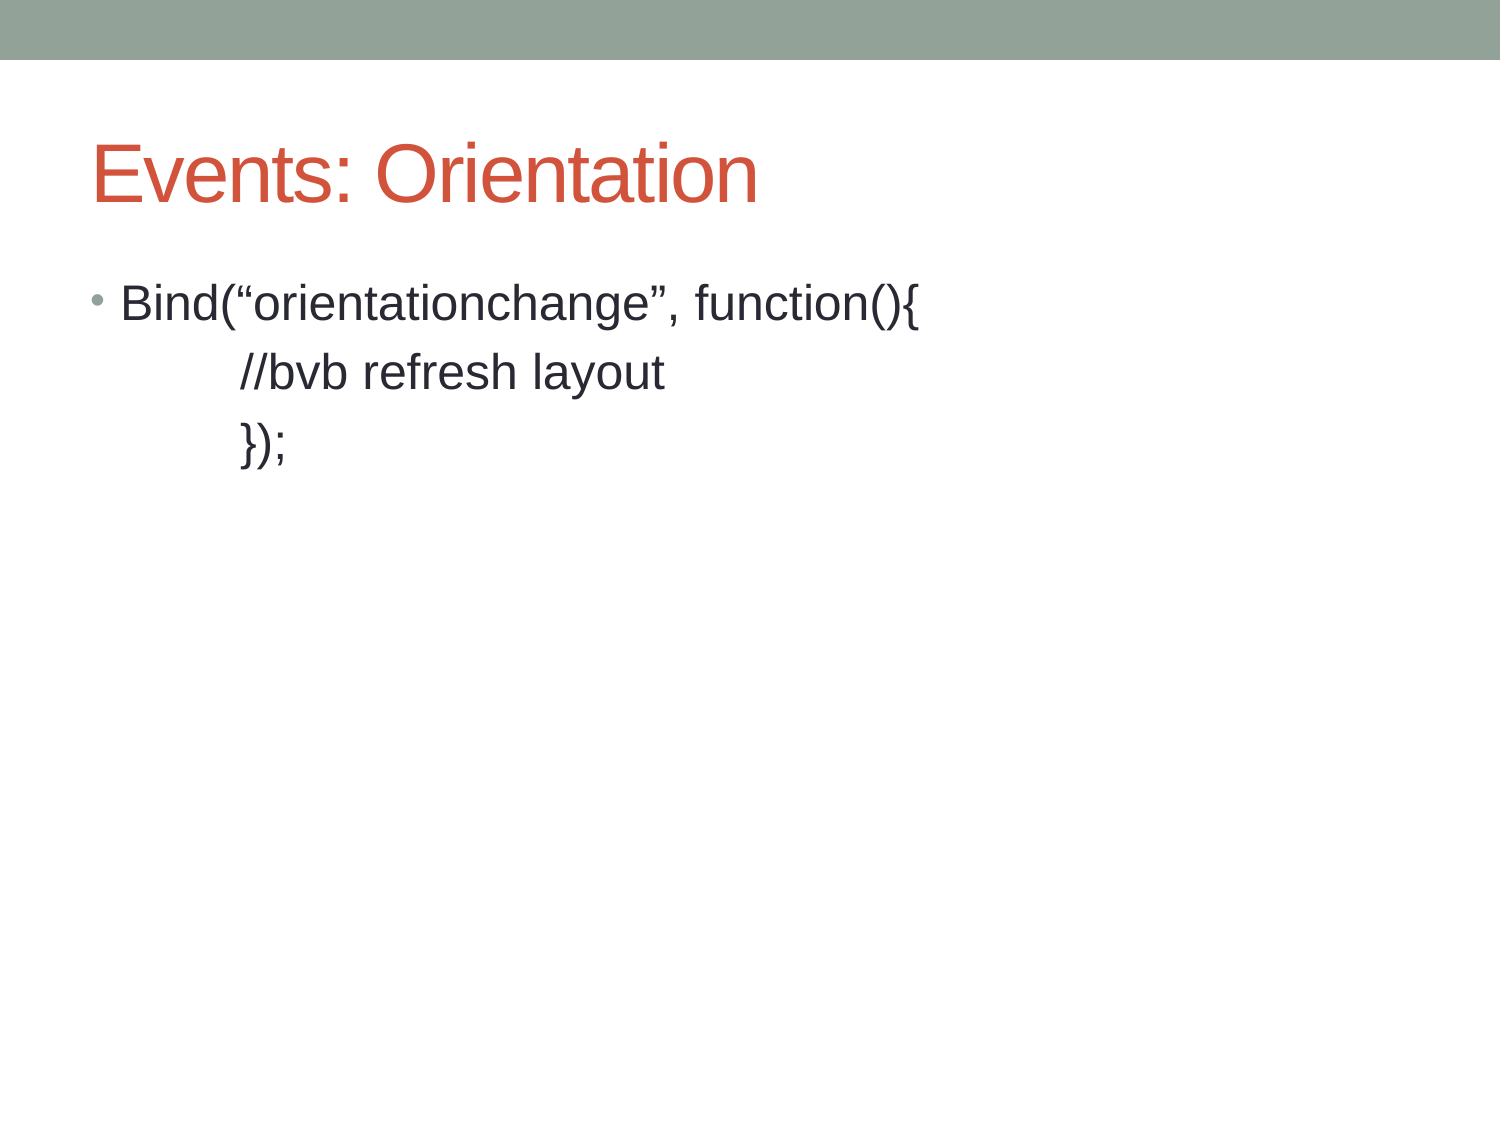

# Events: Orientation
Bind(“orientationchange”, function(){
	//bvb refresh layout
	});